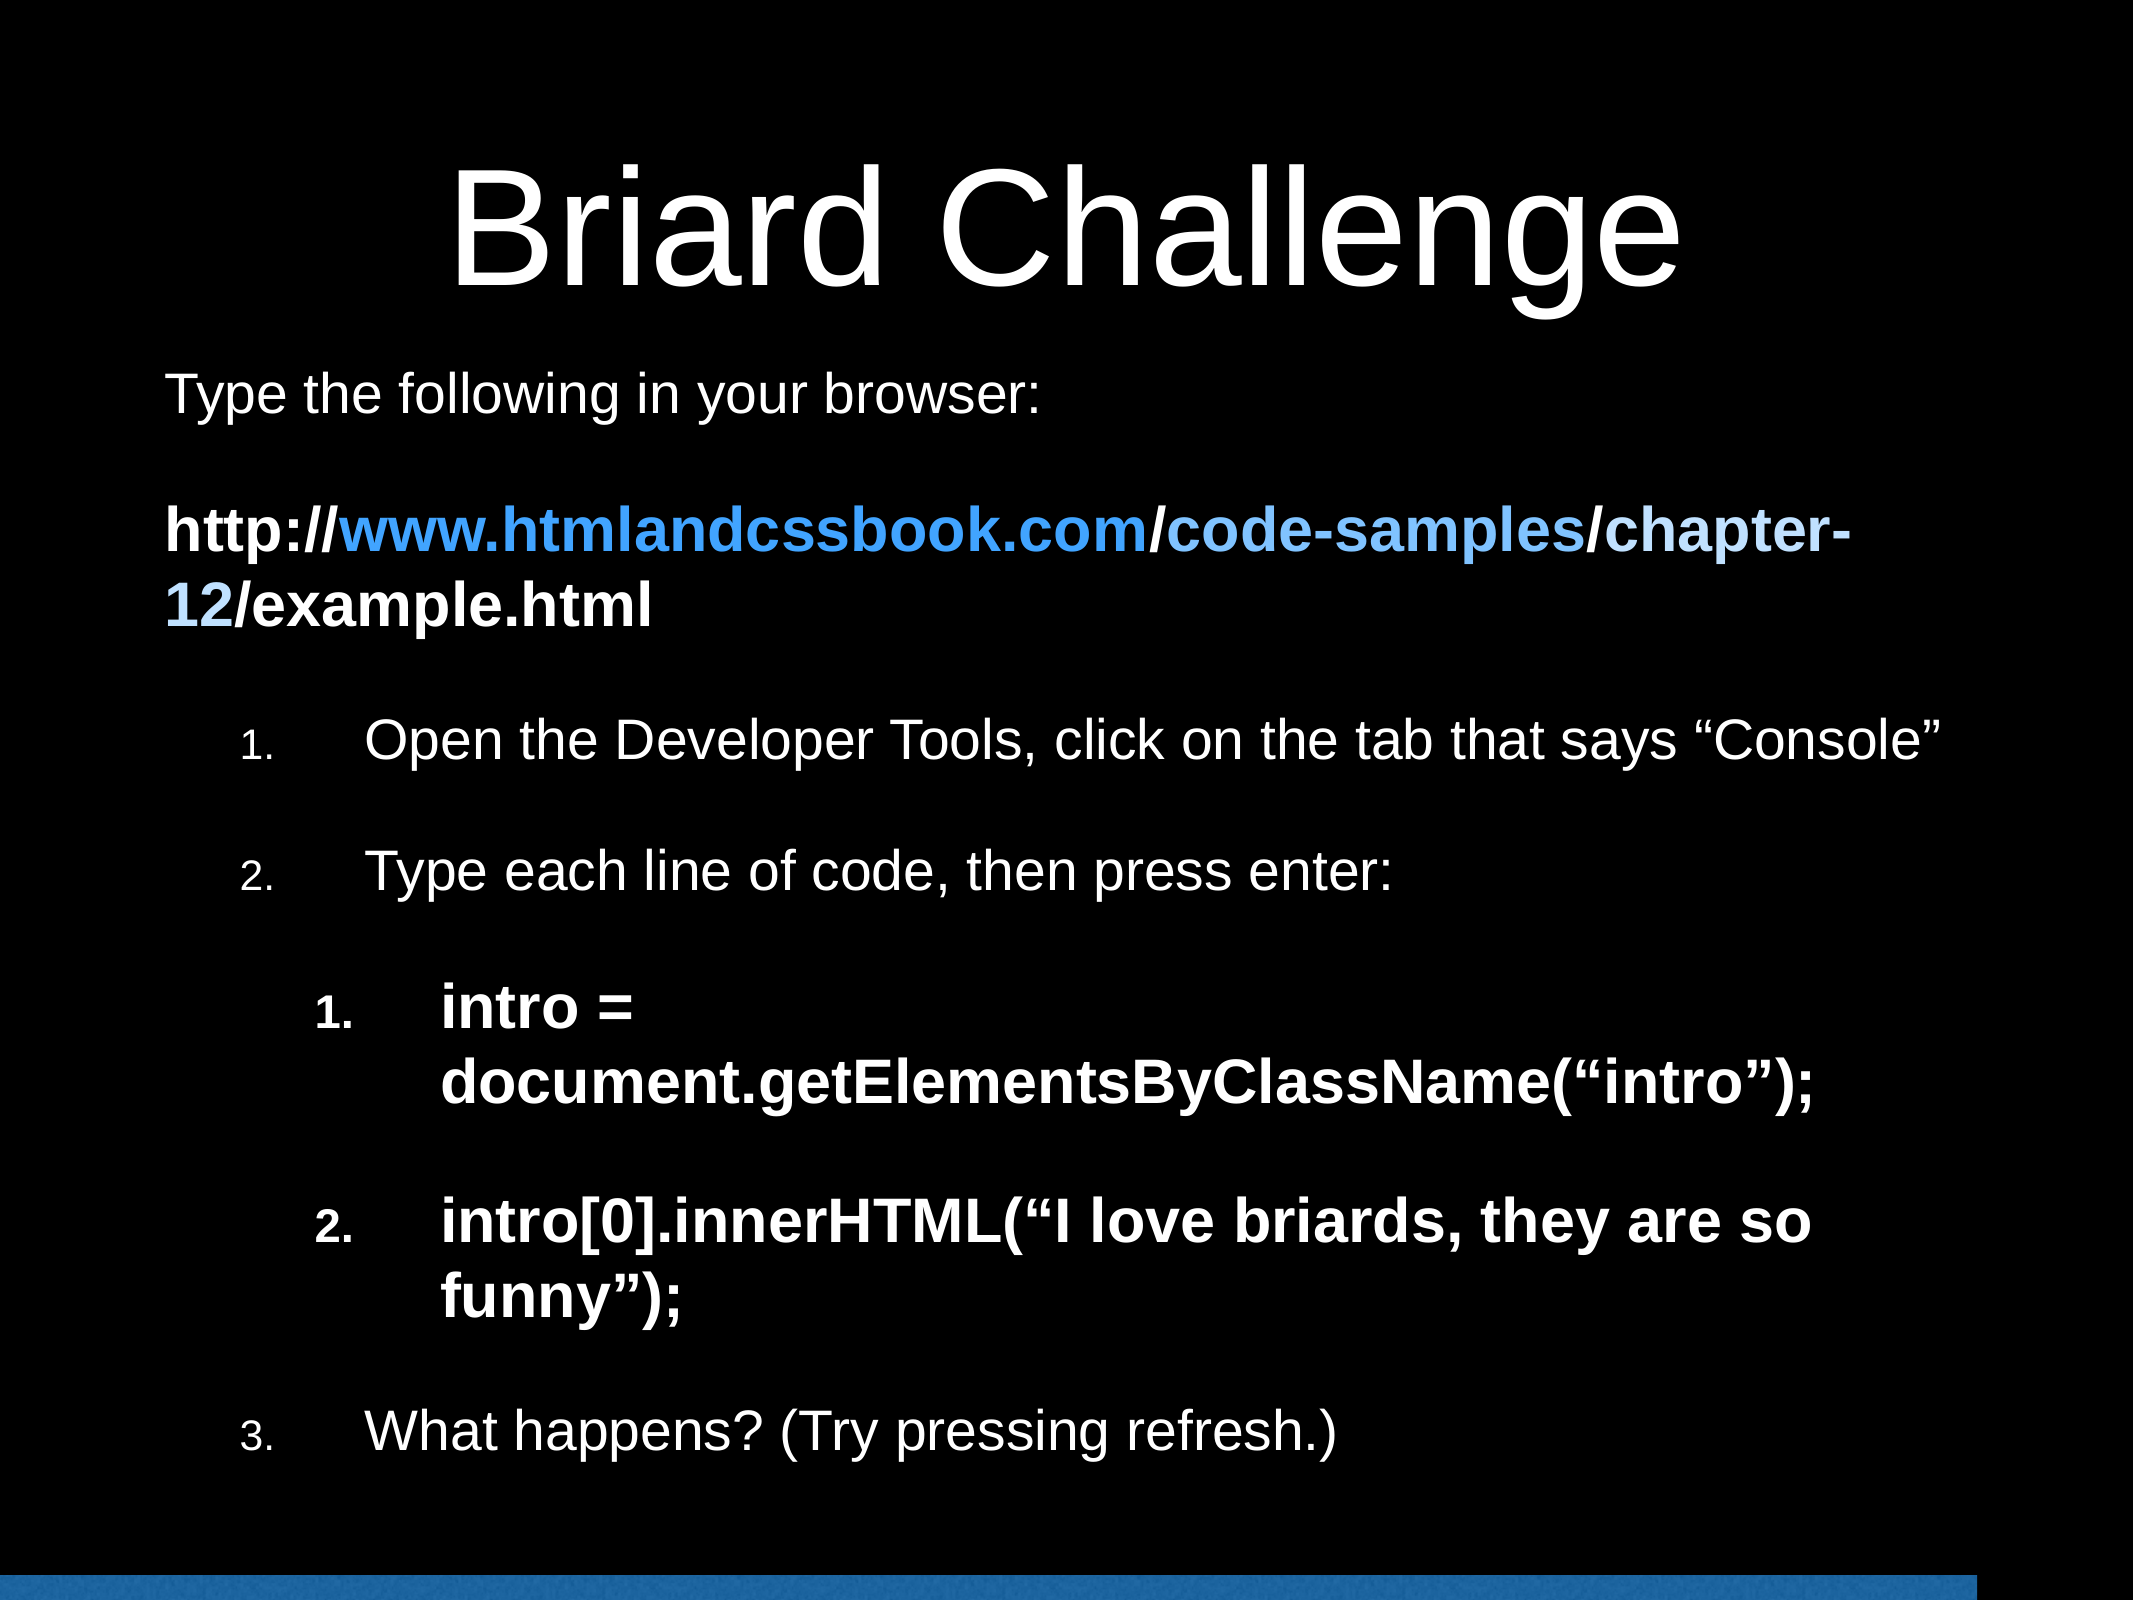

# Briard Challenge
Type the following in your browser:
http://www.htmlandcssbook.com/code-samples/chapter-12/example.html
Open the Developer Tools, click on the tab that says “Console”
Type each line of code, then press enter:
intro = document.getElementsByClassName(“intro”);
intro[0].innerHTML(“I love briards, they are so funny”);
What happens? (Try pressing refresh.)